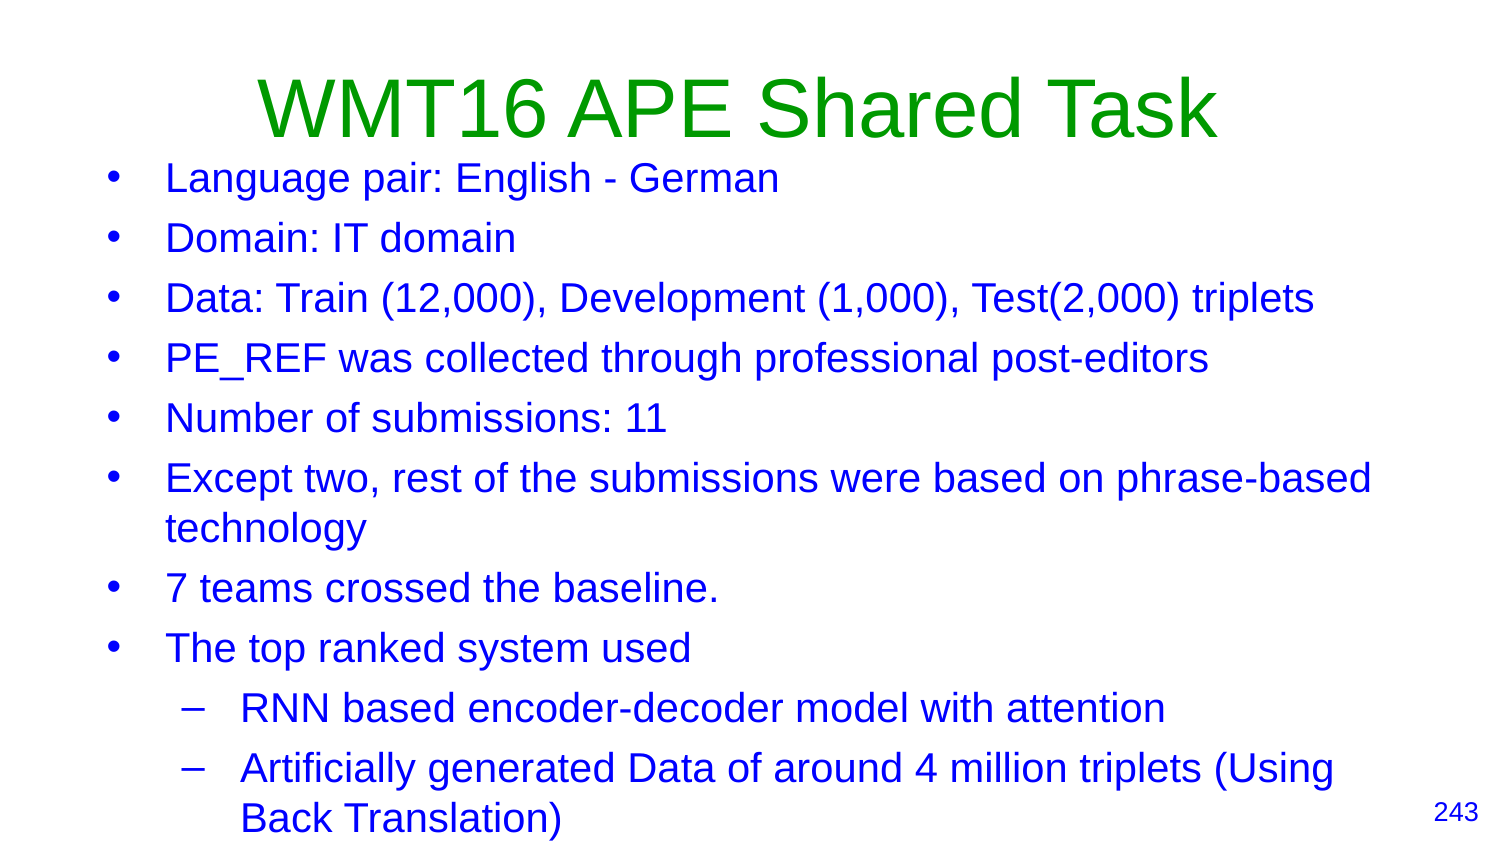

# WMT16 APE Shared Task
Language pair: English - German
Domain: IT domain
Data: Train (12,000), Development (1,000), Test(2,000) triplets
PE_REF was collected through professional post-editors
Number of submissions: 11
Except two, rest of the submissions were based on phrase-based technology
7 teams crossed the baseline.
The top ranked system used
RNN based encoder-decoder model with attention
Artificially generated Data of around 4 million triplets (Using Back Translation)
243